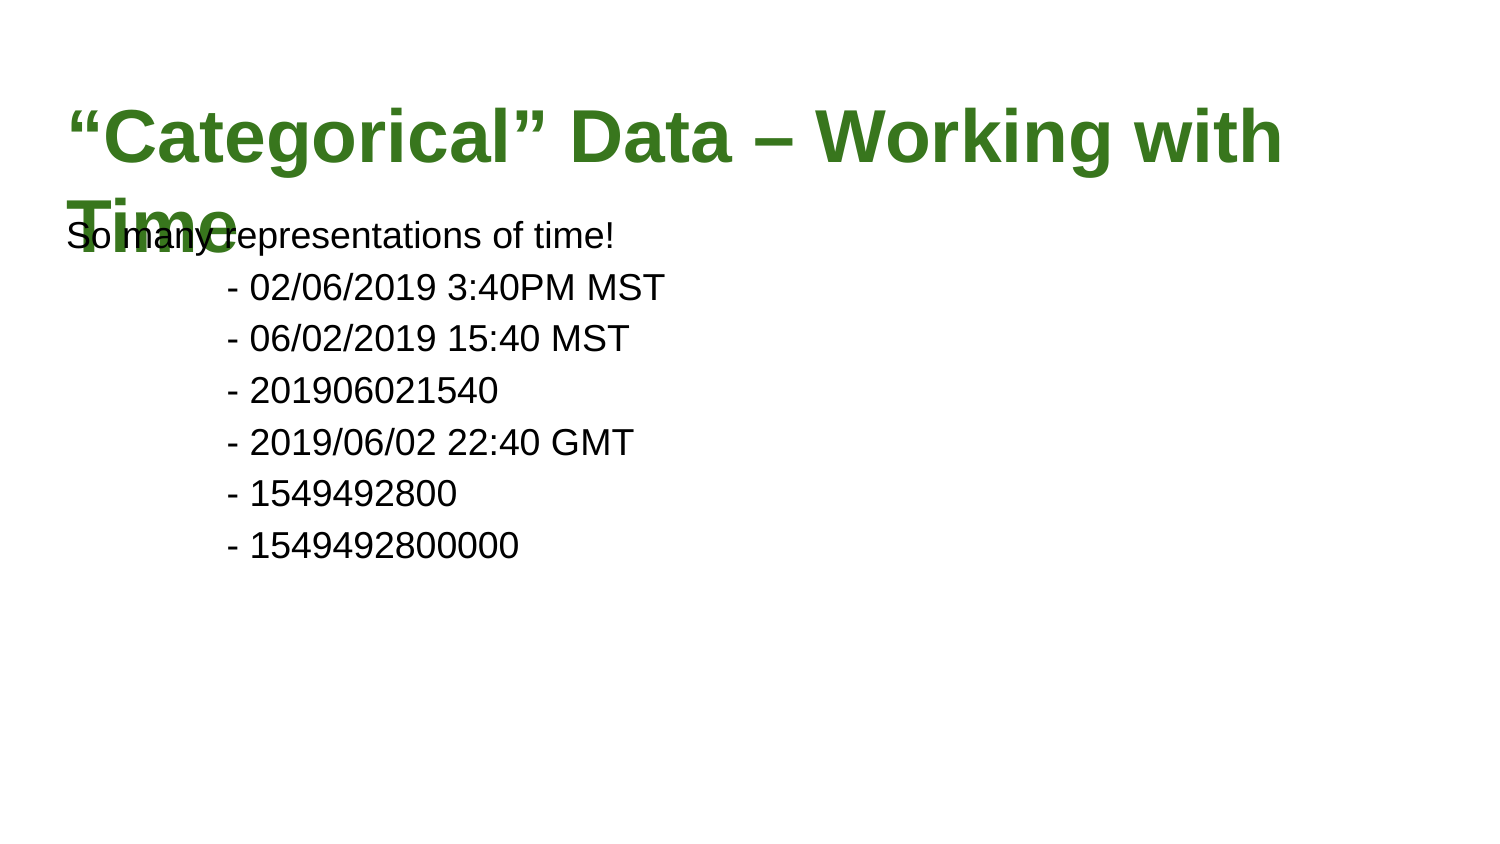

# “Categorical” Data – Working with Time
So many representations of time!
	 - 02/06/2019 3:40PM MST
	 - 06/02/2019 15:40 MST
	 - 201906021540
	 - 2019/06/02 22:40 GMT
	 - 1549492800
	 - 1549492800000